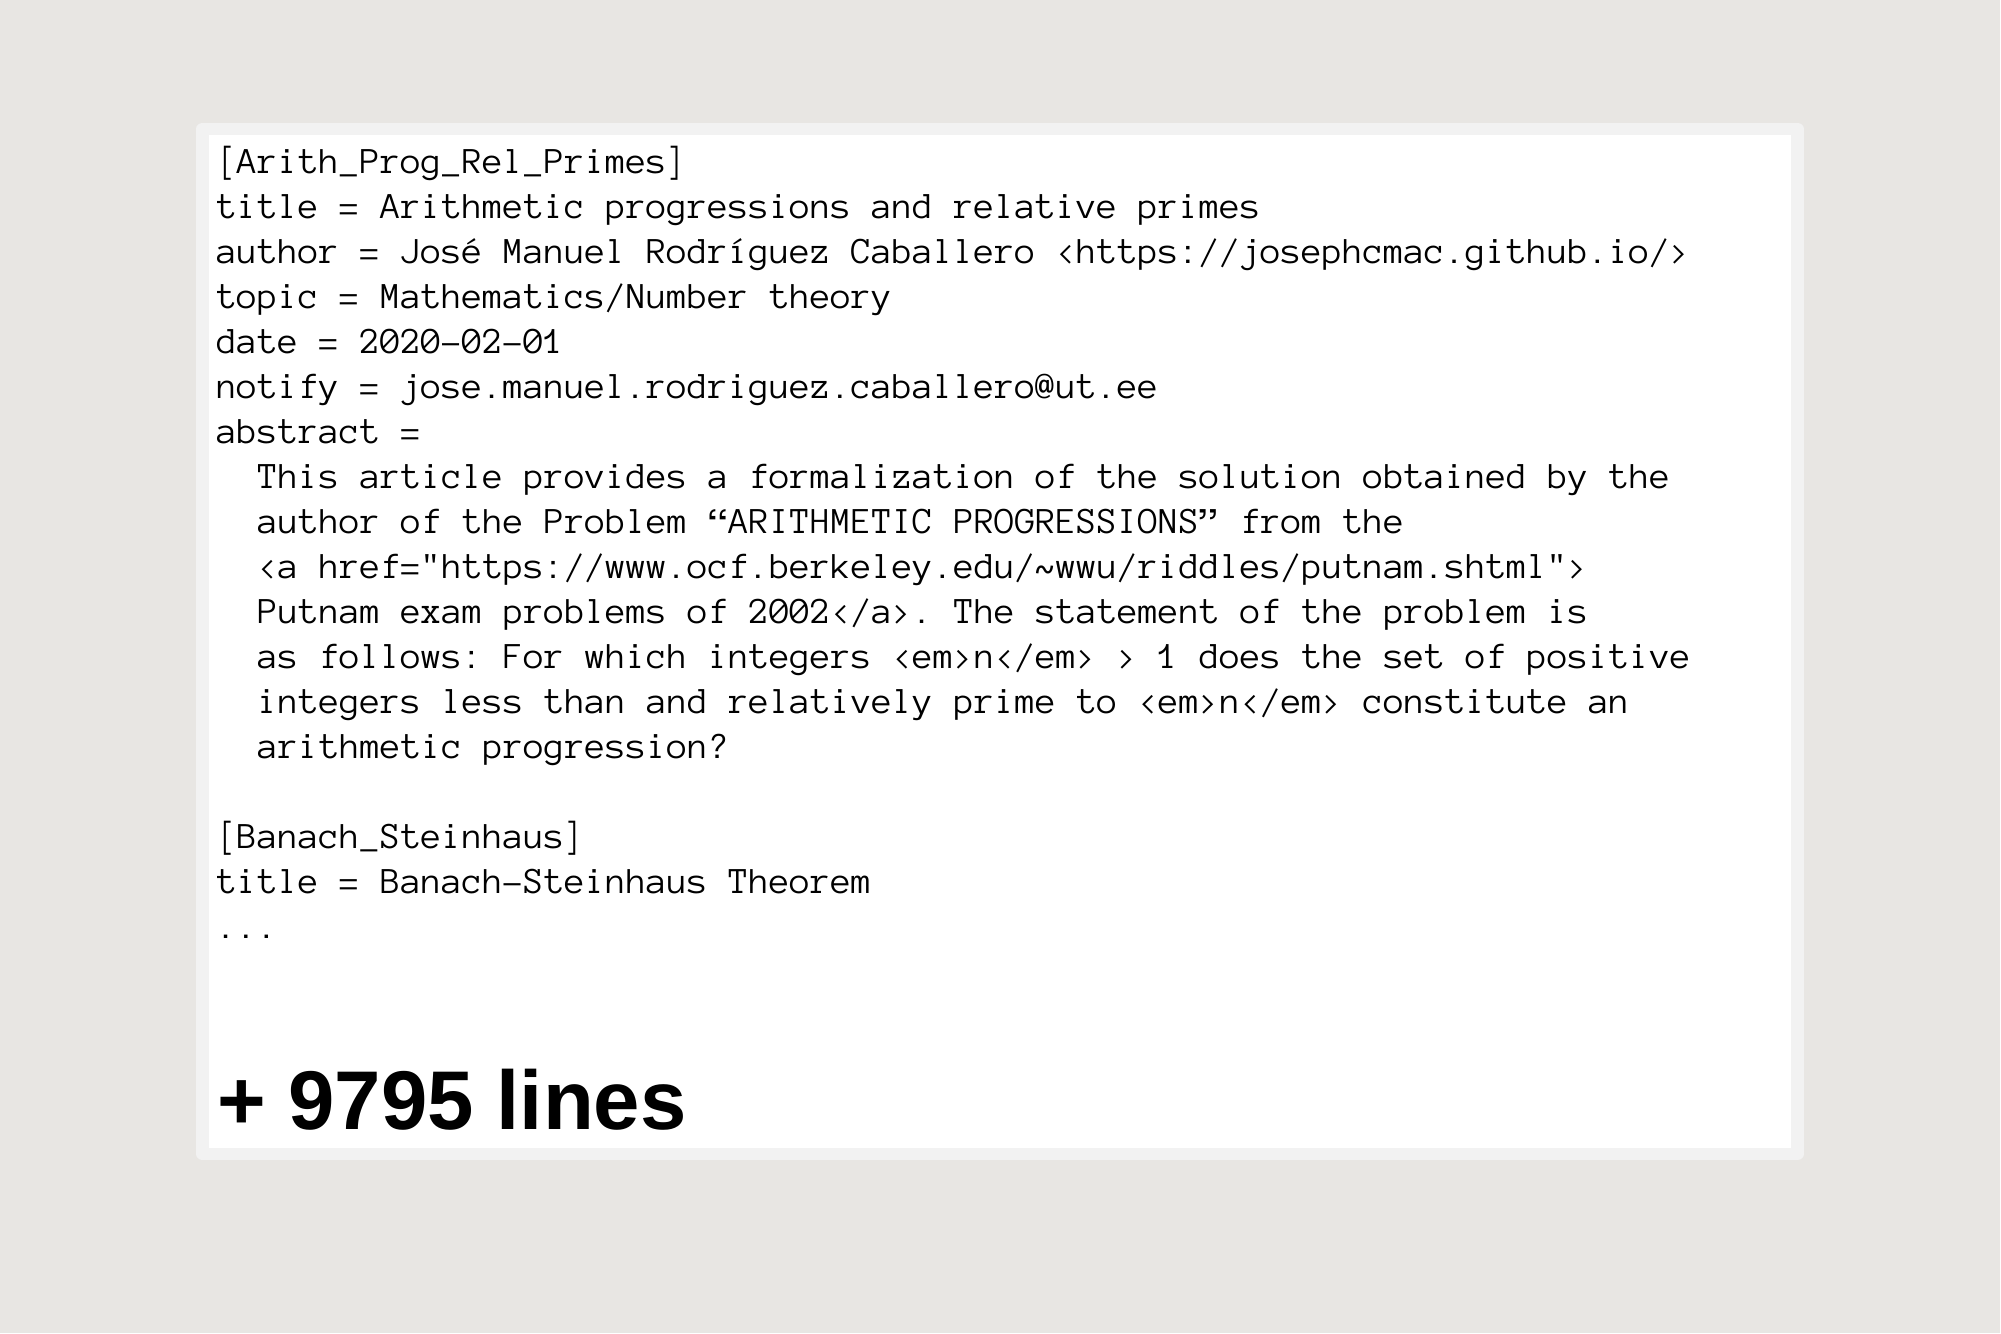

[Arith_Prog_Rel_Primes]
title = Arithmetic progressions and relative primes
author = José Manuel Rodríguez Caballero <https://josephcmac.github.io/>
topic = Mathematics/Number theory
date = 2020-02-01
notify = jose.manuel.rodriguez.caballero@ut.ee
abstract =
  This article provides a formalization of the solution obtained by the
  author of the Problem “ARITHMETIC PROGRESSIONS” from the
  <a href="https://www.ocf.berkeley.edu/~wwu/riddles/putnam.shtml">
  Putnam exam problems of 2002</a>. The statement of the problem is
  as follows: For which integers <em>n</em> > 1 does the set of positive
  integers less than and relatively prime to <em>n</em> constitute an
  arithmetic progression?

[Banach_Steinhaus]
title = Banach-Steinhaus Theorem
...

+ 9795 lines